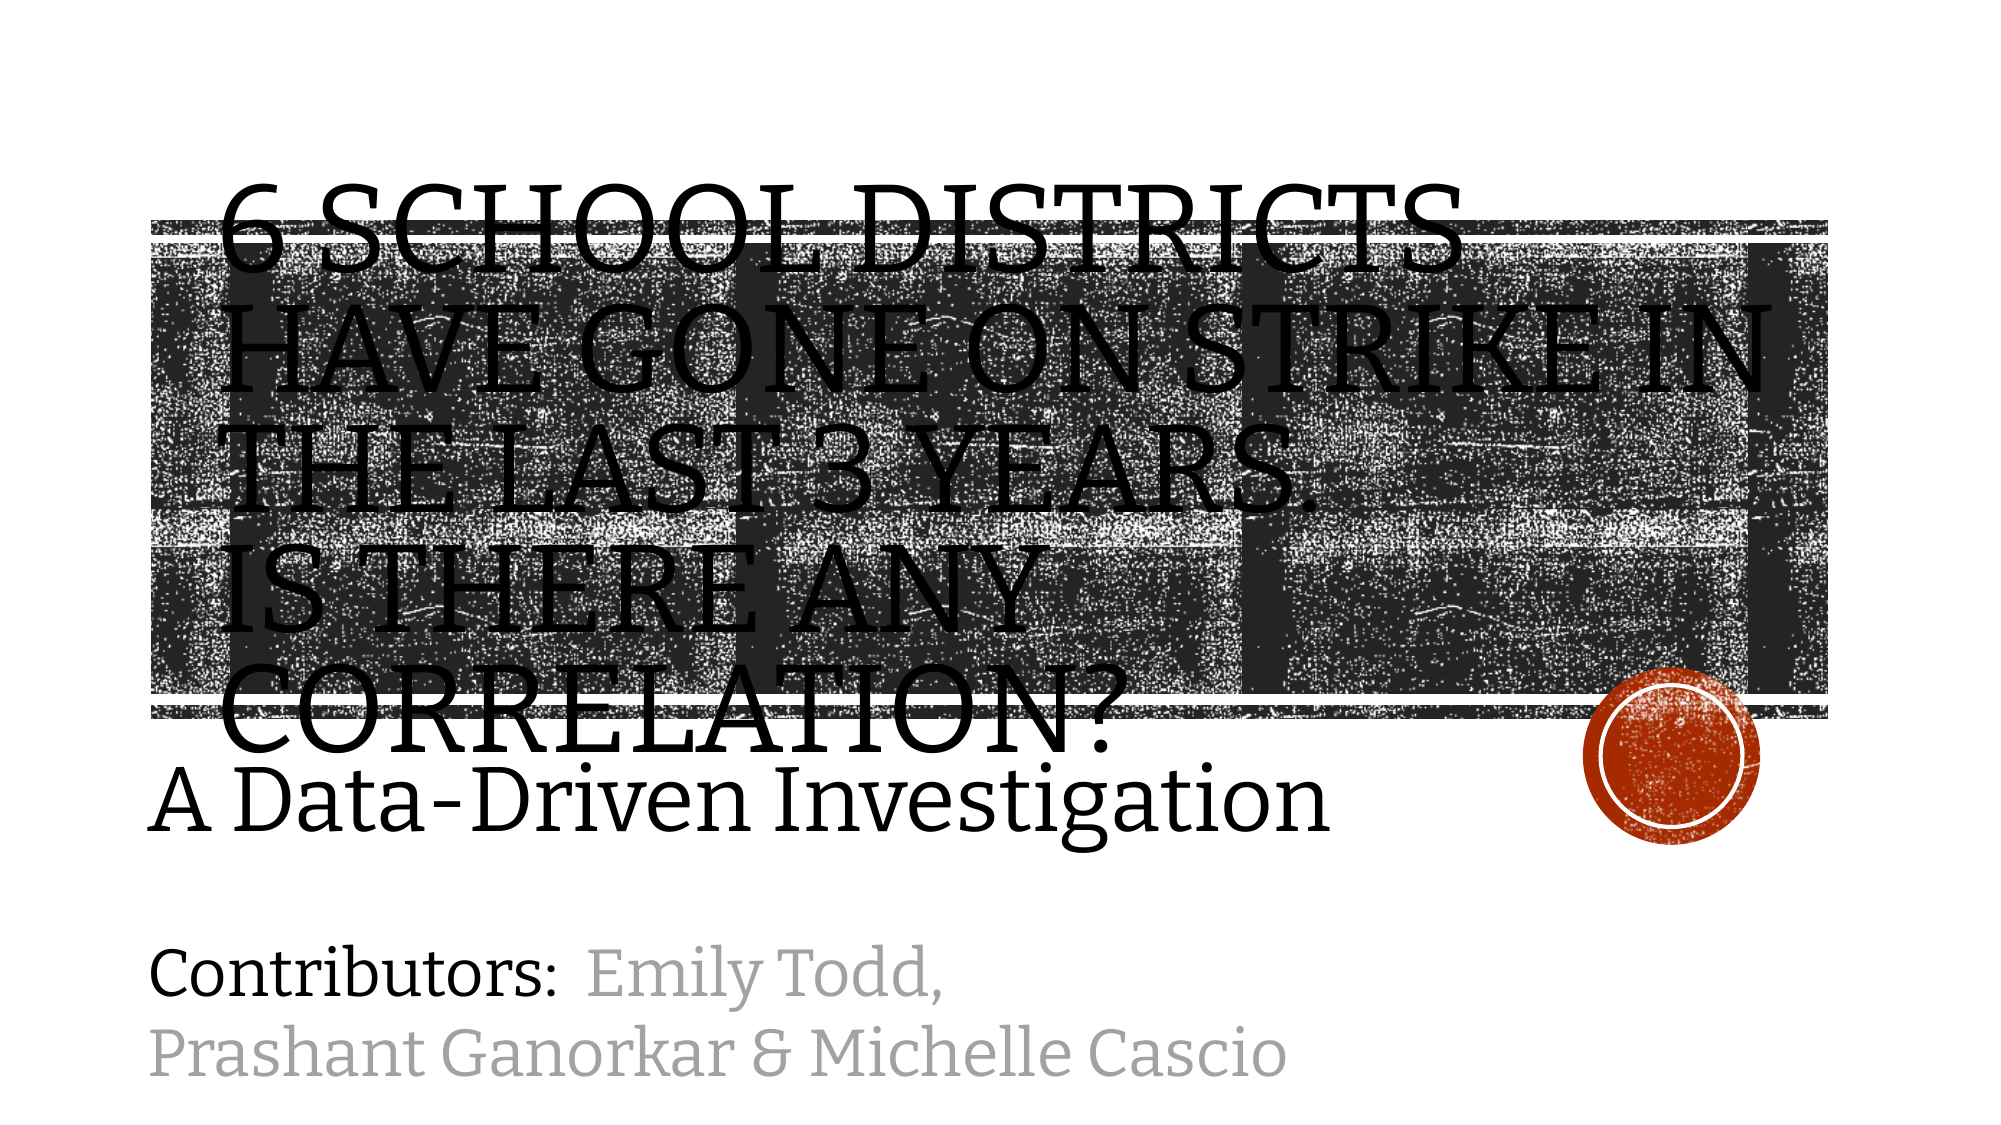

# 6 school districts have gone on strike in the last 3 years. Is there any correlation?

A Data-Driven Investigation

Contributors:  Emily Todd,
Prashant Ganorkar & Michelle Cascio